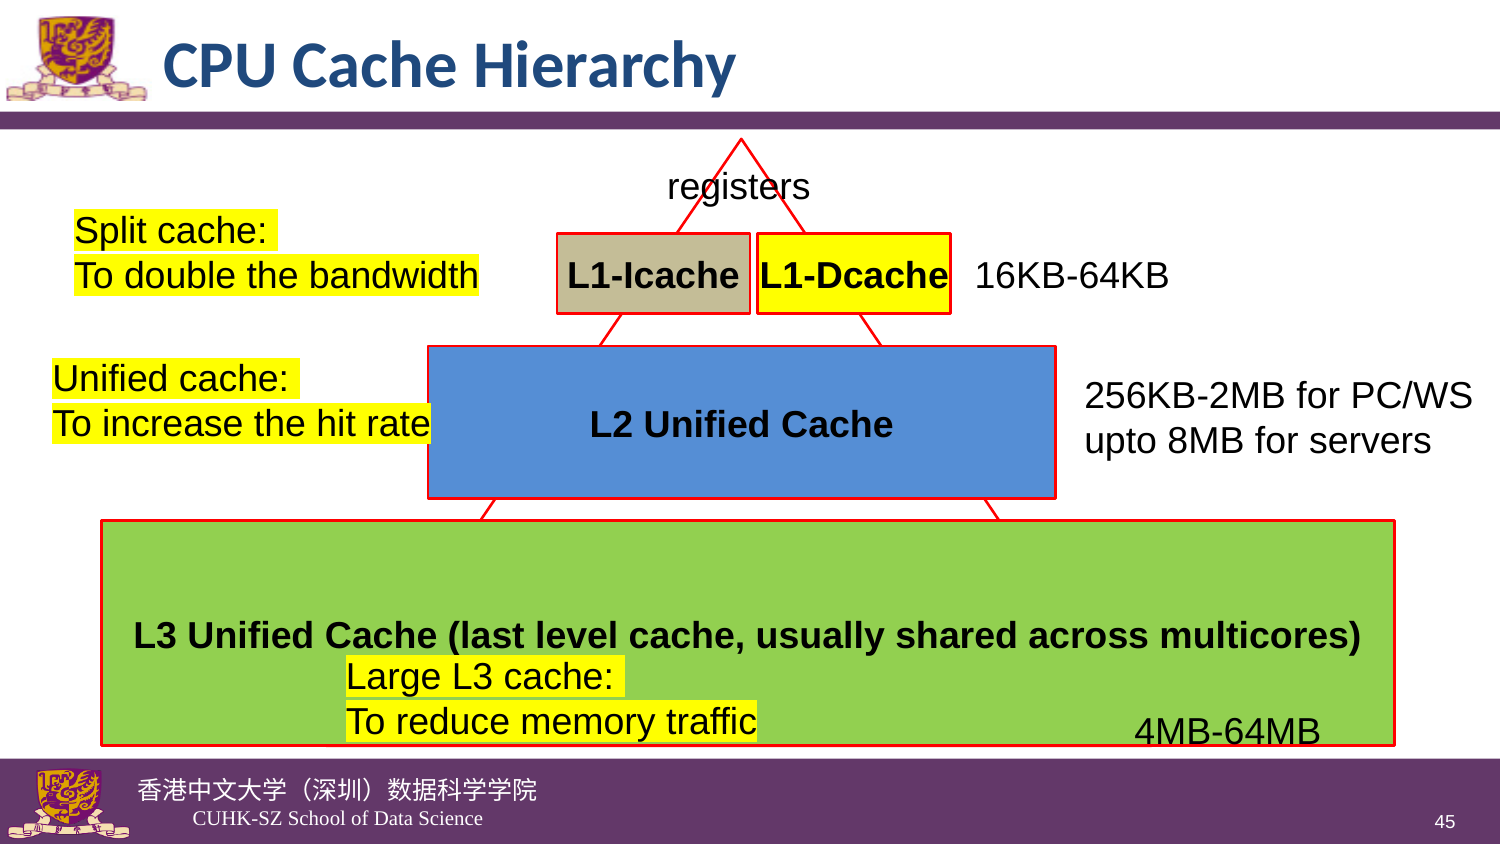

# CPU Cache Hierarchy

registers
Split cache:
To double the bandwidth
L1-Dcache
L1-Icache
16KB-64KB
L2 Unified Cache
Unified cache:
To increase the hit rate
256KB-2MB for PC/WS
upto 8MB for servers
L3 Unified Cache (last level cache, usually shared across multicores)
Large L3 cache:
To reduce memory traffic
4MB-64MB
45